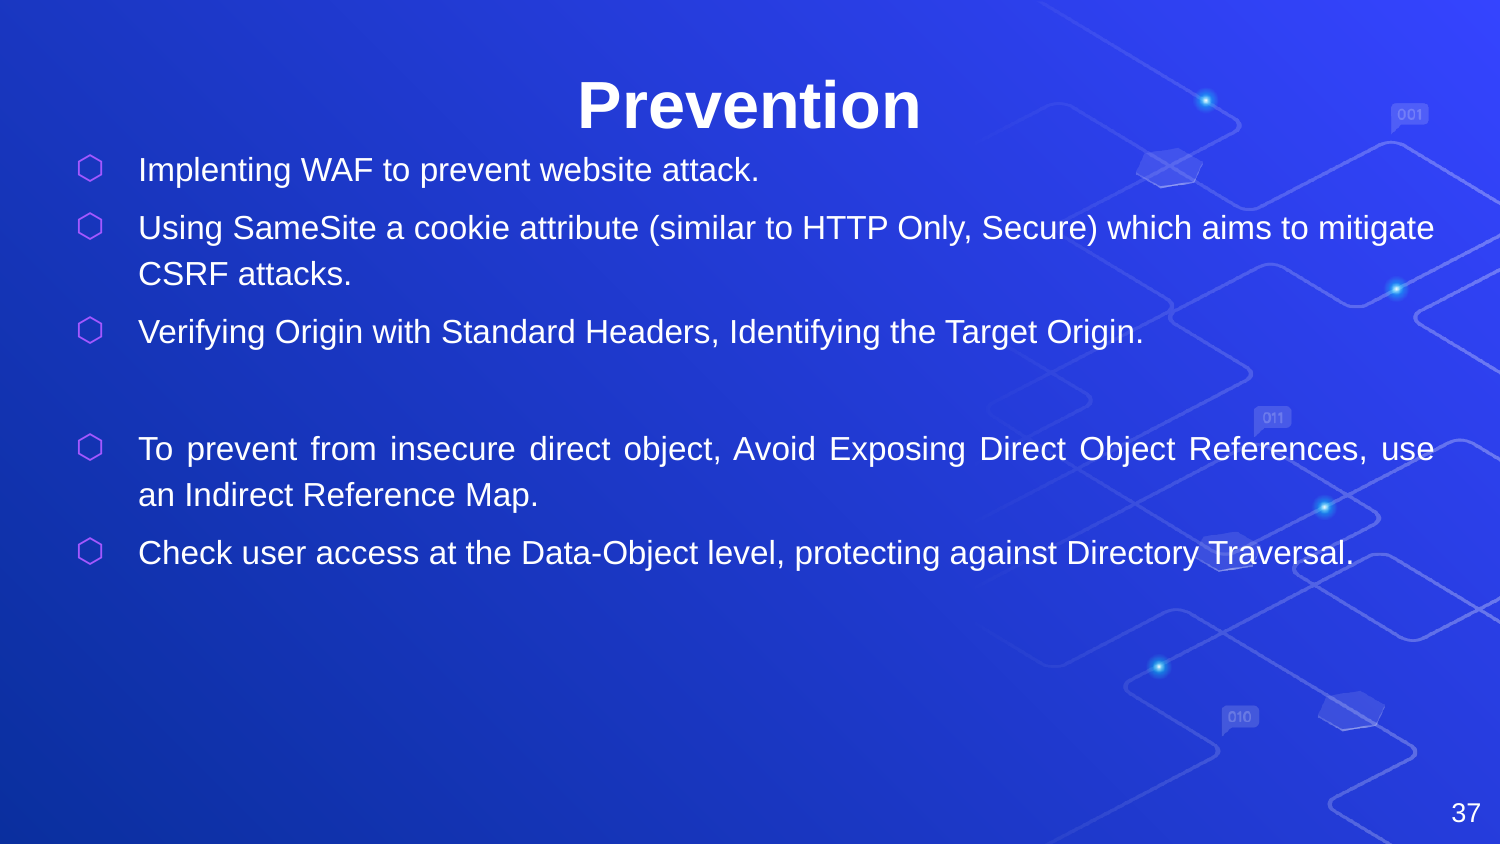

# Prevention
Implenting WAF to prevent website attack.
Using SameSite a cookie attribute (similar to HTTP Only, Secure) which aims to mitigate CSRF attacks.
Verifying Origin with Standard Headers, Identifying the Target Origin.

To prevent from insecure direct object, Avoid Exposing Direct Object References, use an Indirect Reference Map.
Check user access at the Data-Object level, protecting against Directory Traversal.

37